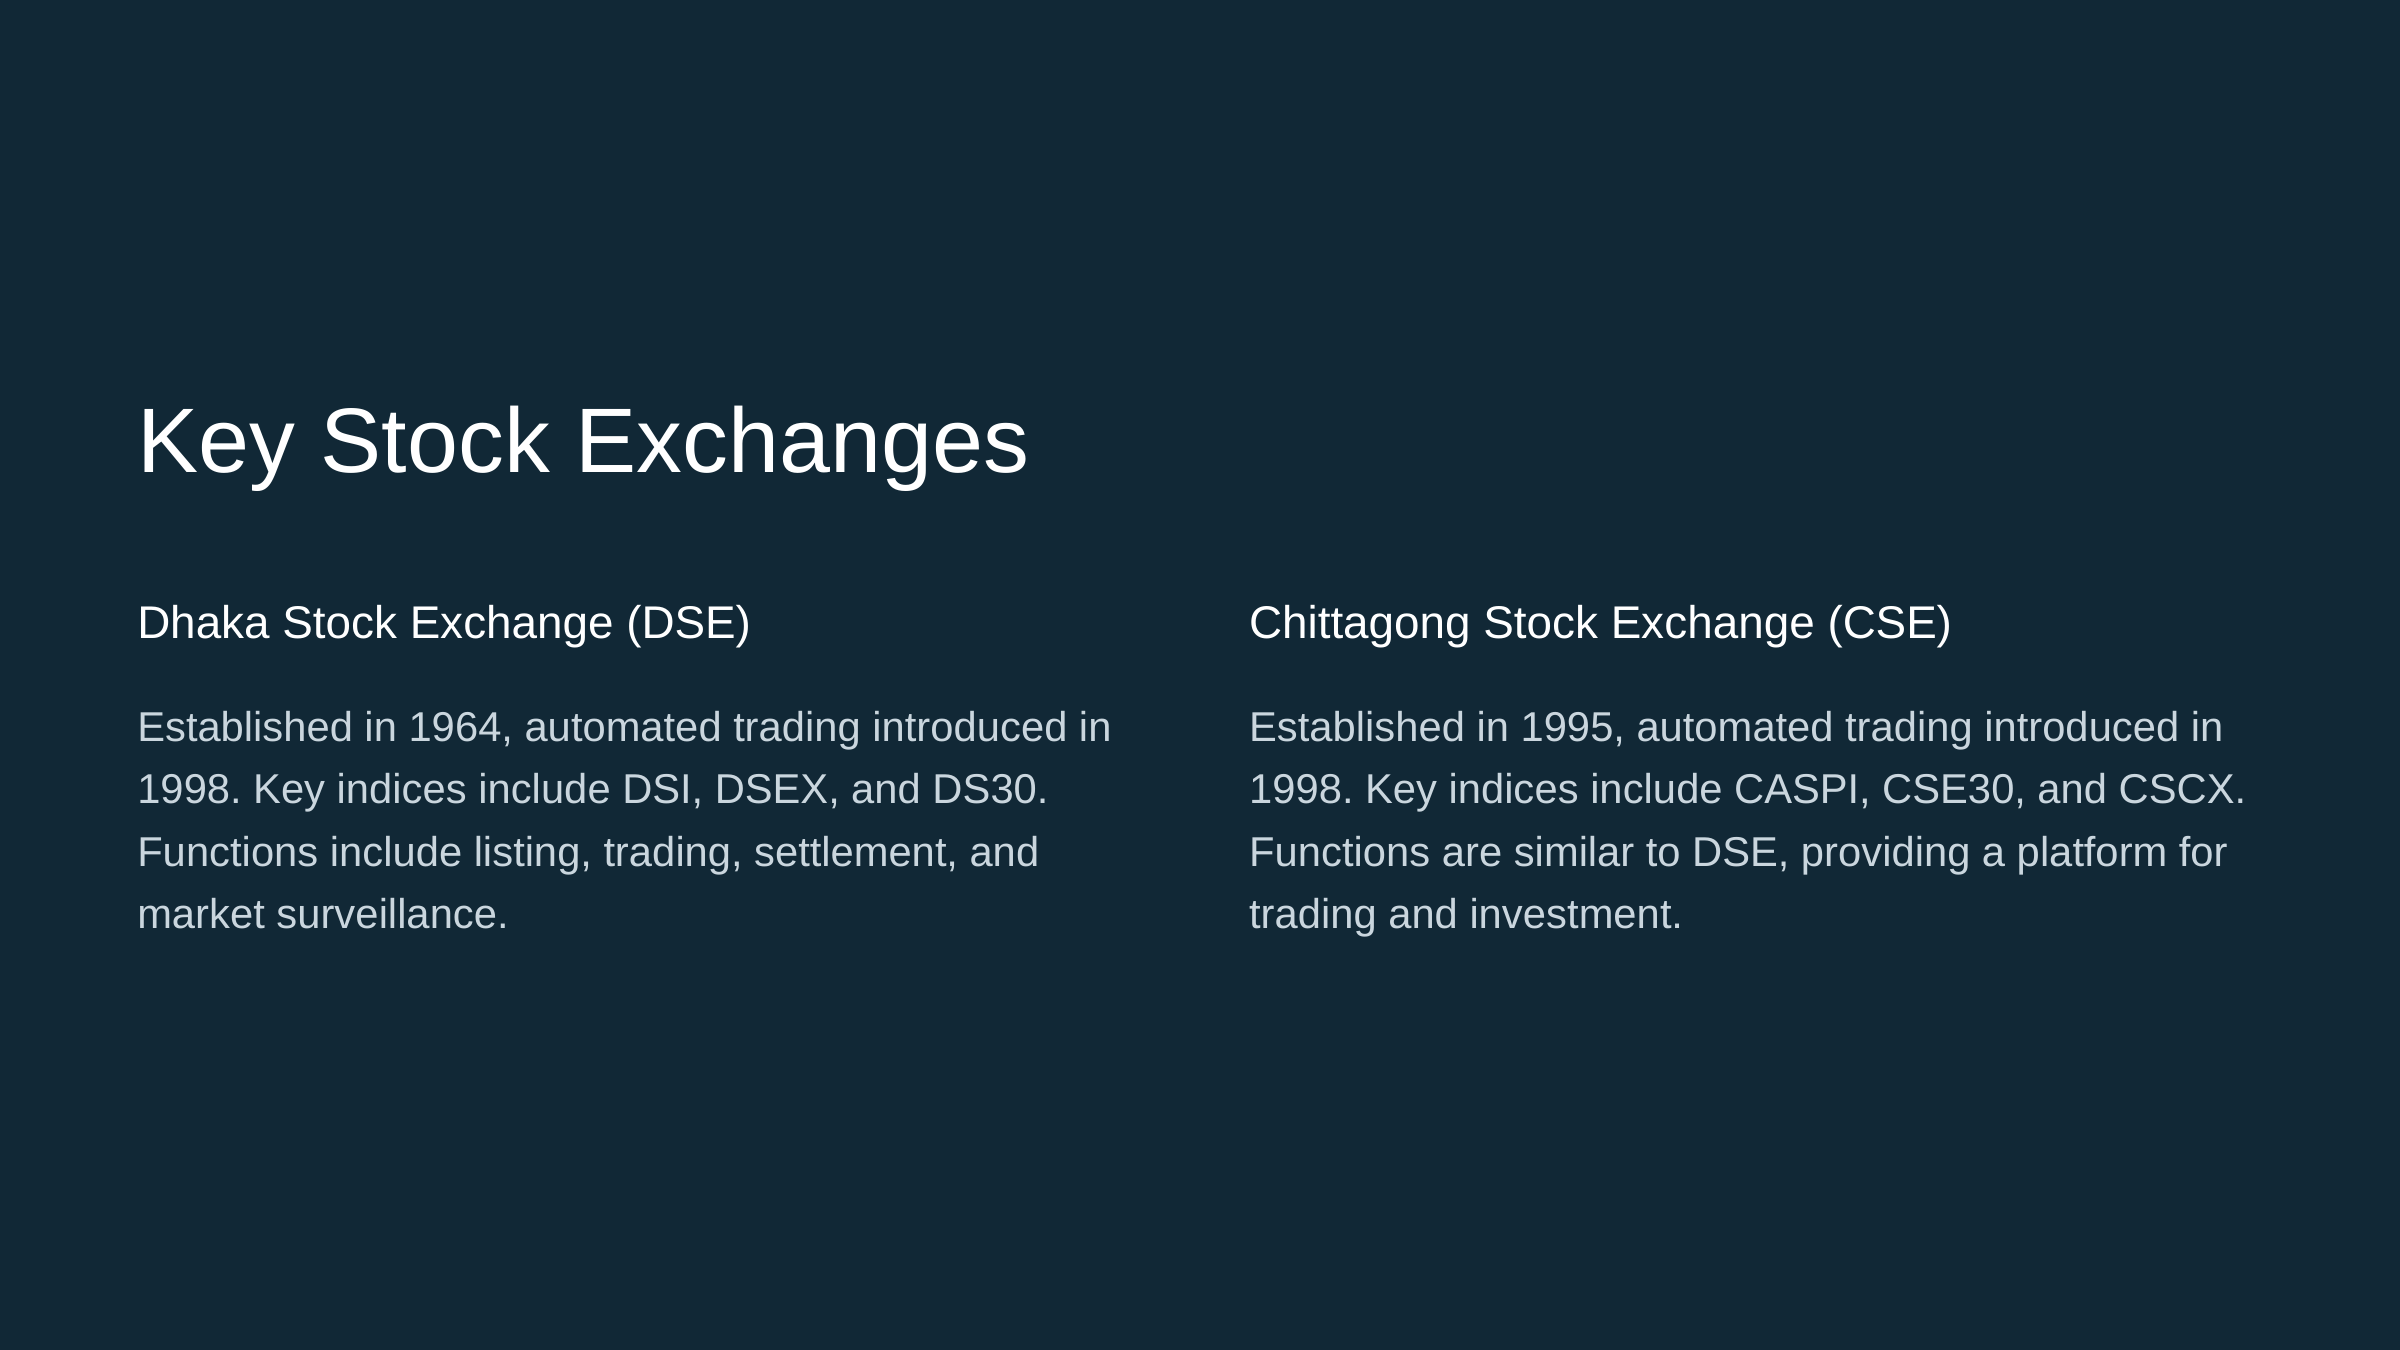

Key Stock Exchanges
Dhaka Stock Exchange (DSE)
Chittagong Stock Exchange (CSE)
Established in 1964, automated trading introduced in 1998. Key indices include DSI, DSEX, and DS30. Functions include listing, trading, settlement, and market surveillance.
Established in 1995, automated trading introduced in 1998. Key indices include CASPI, CSE30, and CSCX. Functions are similar to DSE, providing a platform for trading and investment.